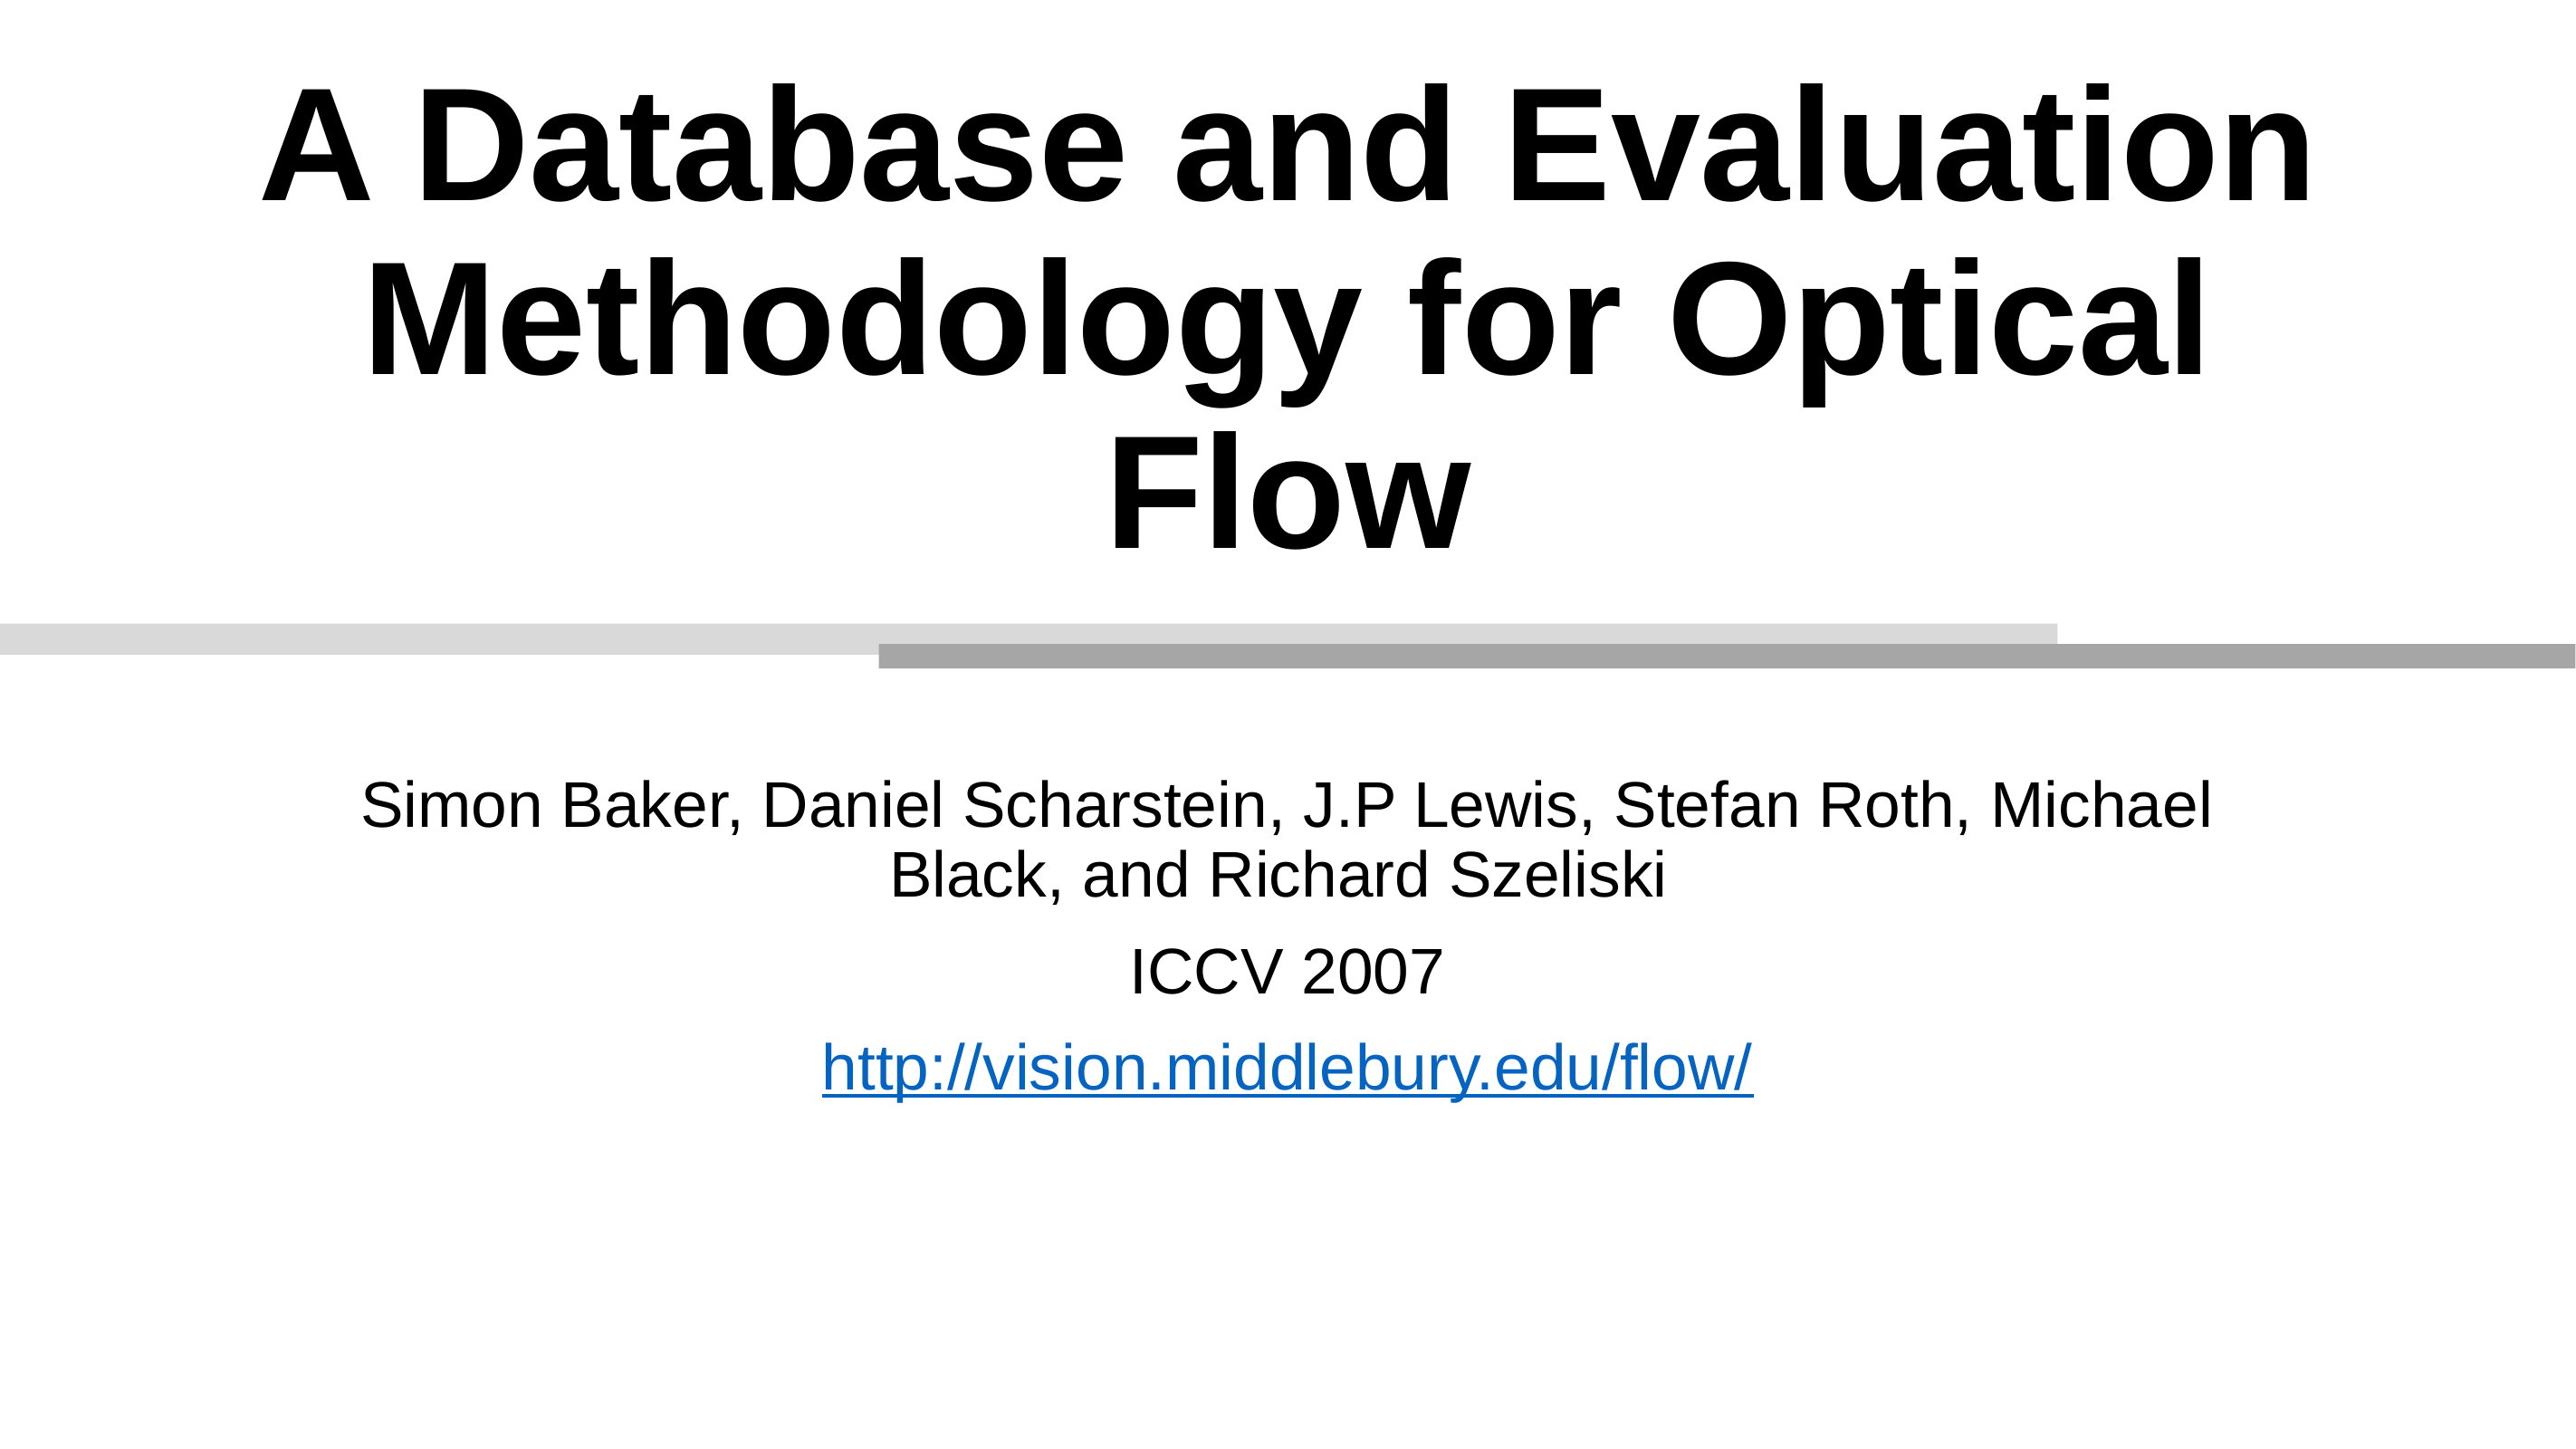

# A Database and Evaluation Methodology for Optical Flow
Simon Baker, Daniel Scharstein, J.P Lewis, Stefan Roth, Michael Black, and Richard Szeliski
ICCV 2007
http://vision.middlebury.edu/flow/